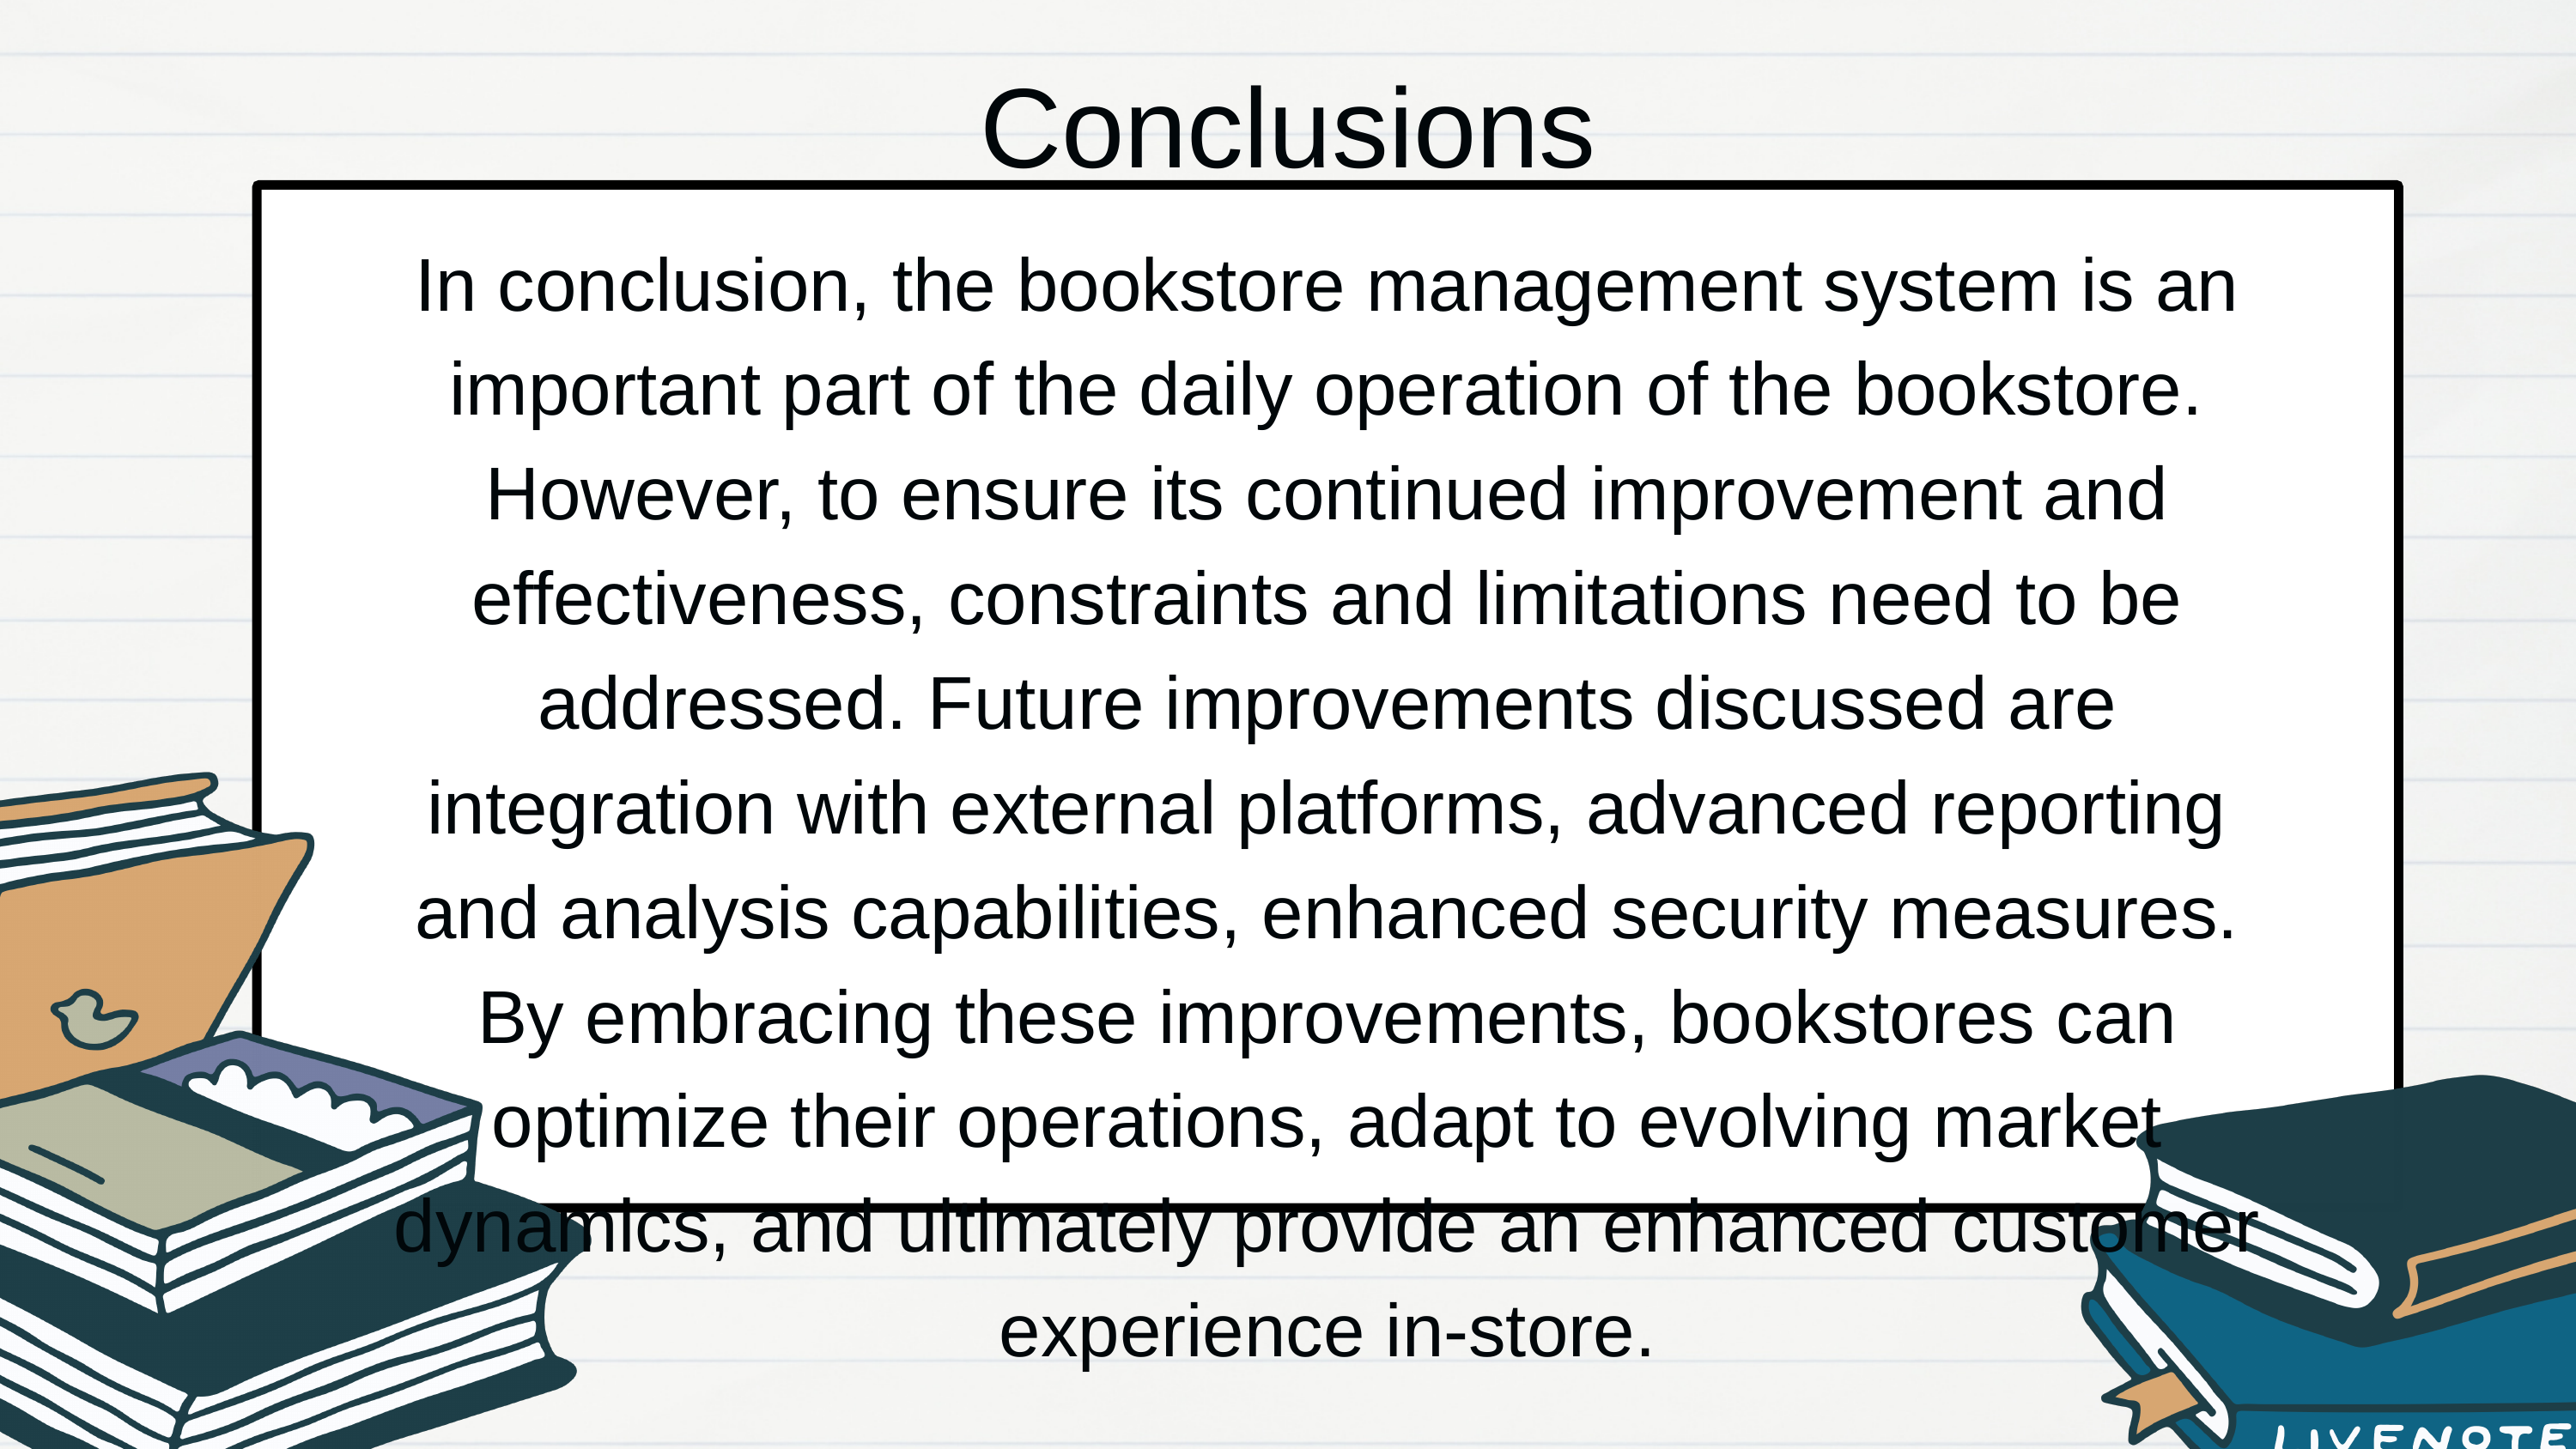

Conclusions

In conclusion, the bookstore management system is an important part of the daily operation of the bookstore. However, to ensure its continued improvement and effectiveness, constraints and limitations need to be addressed. Future improvements discussed are integration with external platforms, advanced reporting and analysis capabilities, enhanced security measures. By embracing these improvements, bookstores can optimize their operations, adapt to evolving market dynamics, and ultimately provide an enhanced customer experience in-store.